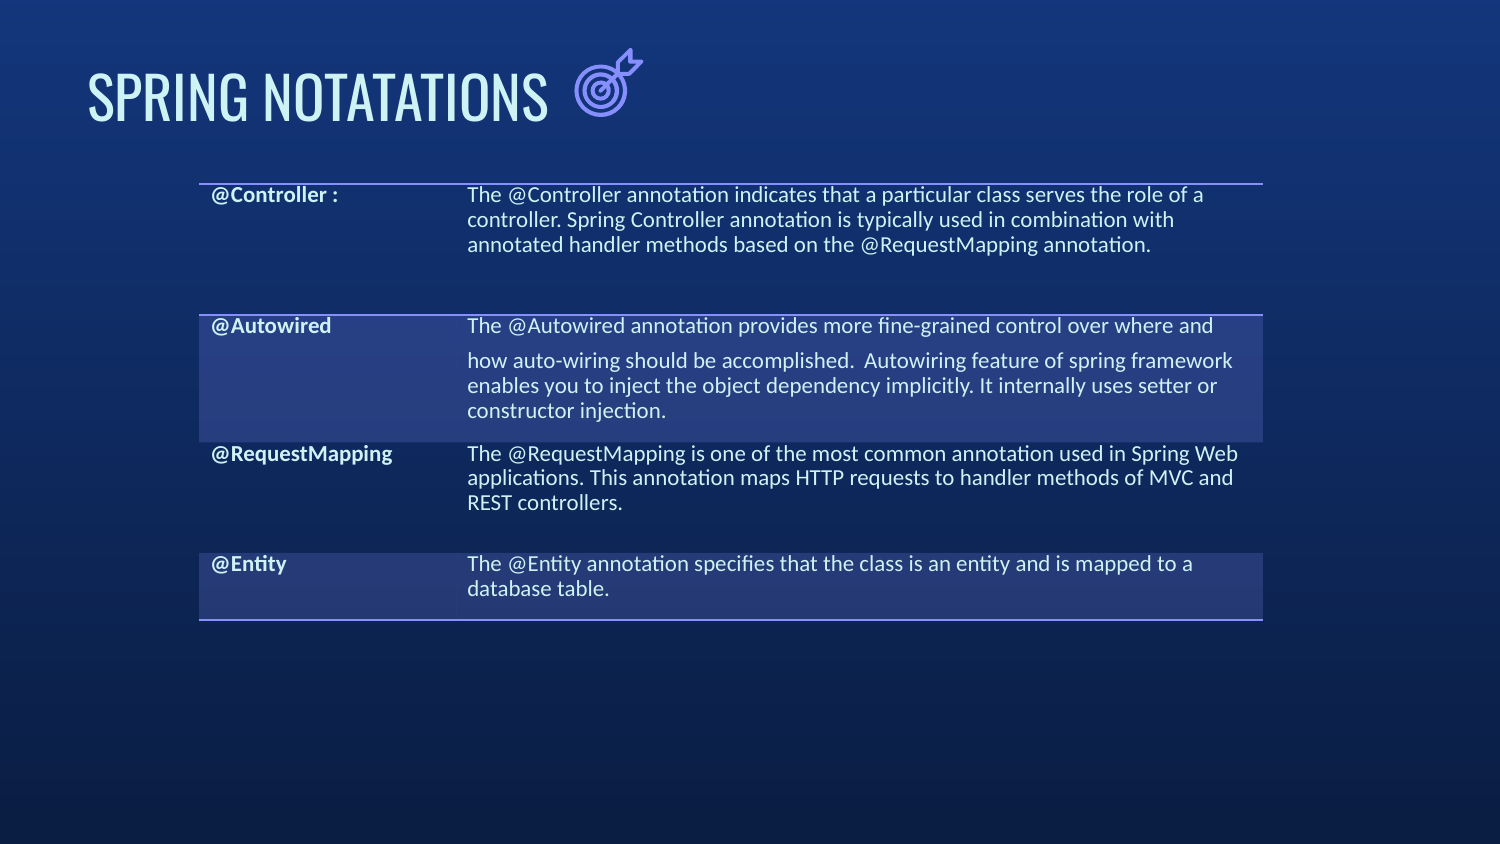

# SPRING NOTATATIONS

| @Controller : | The @Controller annotation indicates that a particular class serves the role of a controller. Spring Controller annotation is typically used in combination with annotated handler methods based on the @RequestMapping annotation. |
| --- | --- |
| @Autowired | The @Autowired annotation provides more fine-grained control over where and how auto-wiring should be accomplished. Autowiring feature of spring framework enables you to inject the object dependency implicitly. It internally uses setter or constructor injection. |
| @RequestMapping | The @RequestMapping is one of the most common annotation used in Spring Web applications. This annotation maps HTTP requests to handler methods of MVC and REST controllers. |
| @Entity | The @Entity annotation specifies that the class is an entity and is mapped to a database table. |